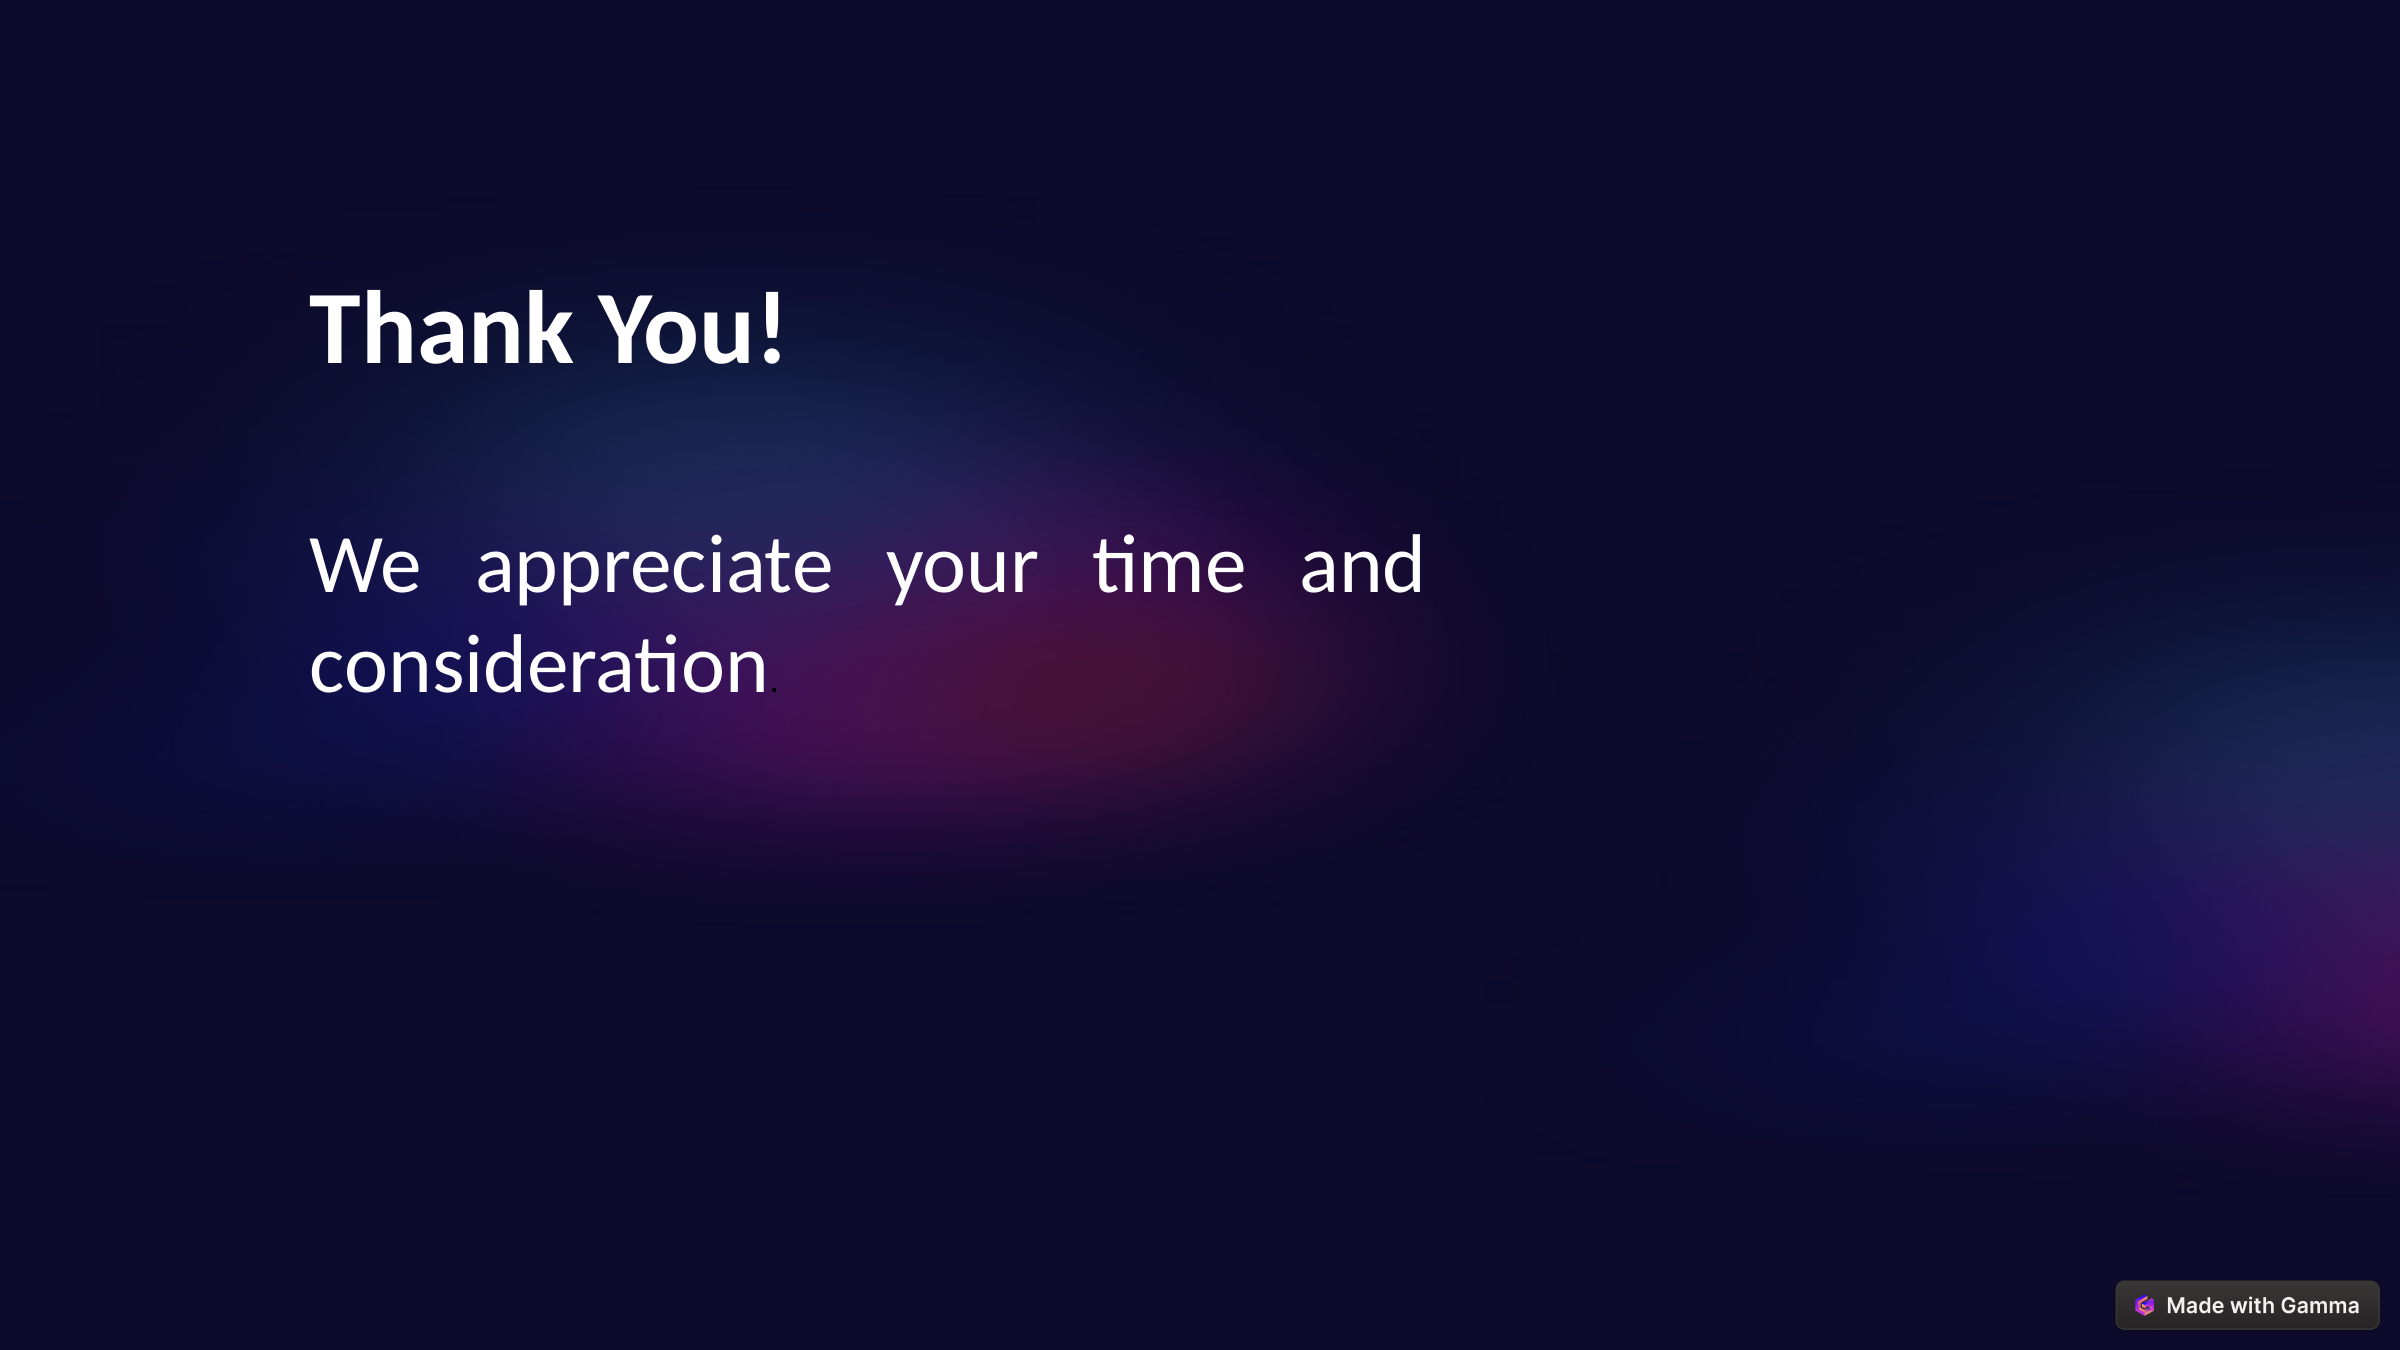

Thank You!

We appreciate your time and  consideration.